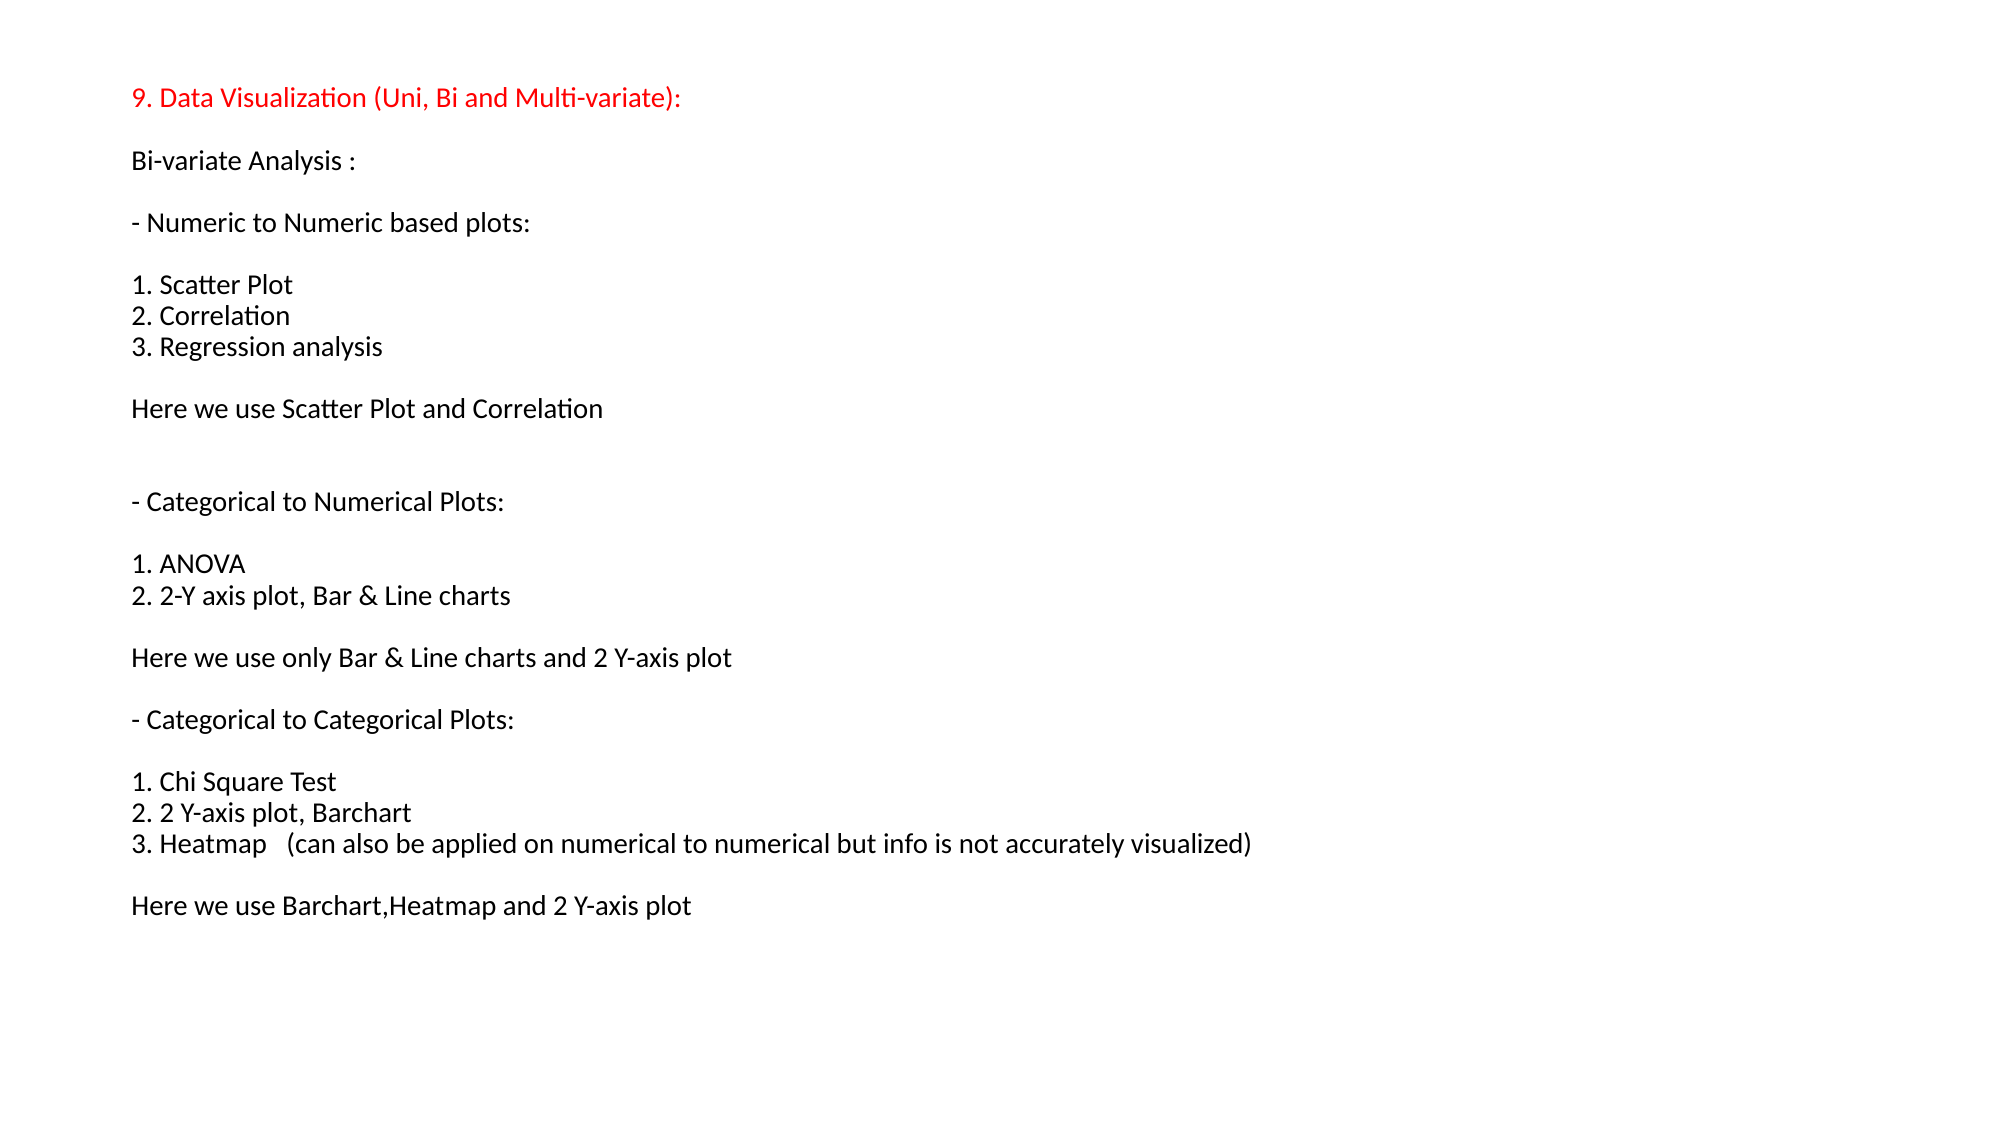

# 9. Data Visualization (Uni, Bi and Multi-variate): Bi-variate Analysis : - Numeric to Numeric based plots: 1. Scatter Plot 2. Correlation 3. Regression analysis Here we use Scatter Plot and Correlation - Categorical to Numerical Plots: 1. ANOVA 2. 2-Y axis plot, Bar & Line charts Here we use only Bar & Line charts and 2 Y-axis plot - Categorical to Categorical Plots: 1. Chi Square Test 2. 2 Y-axis plot, Barchart 3. Heatmap   (can also be applied on numerical to numerical but info is not accurately visualized) Here we use Barchart,Heatmap and 2 Y-axis plot